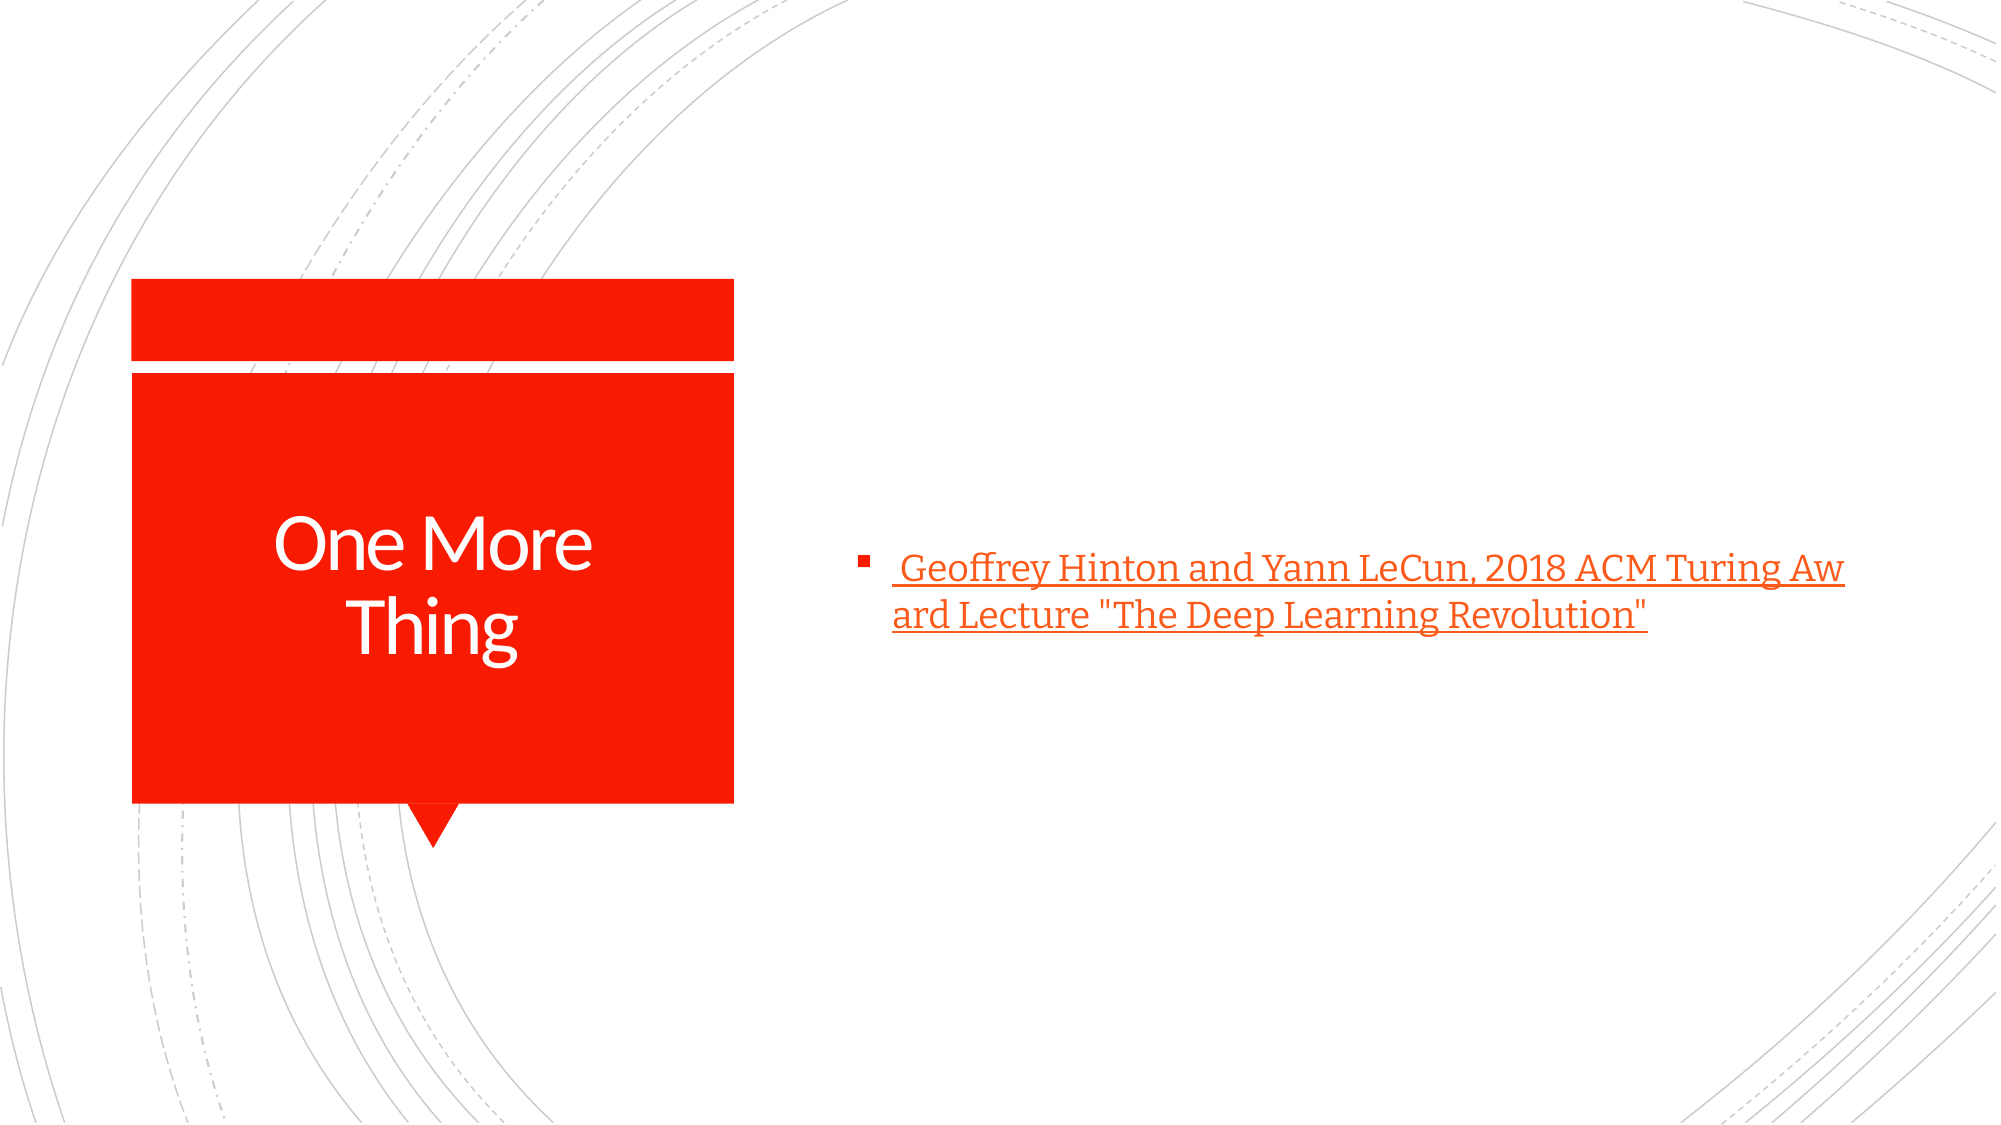

Geoffrey Hinton and Yann LeCun, 2018 ACM Turing Award Lecture "The Deep Learning Revolution"
# One More Thing